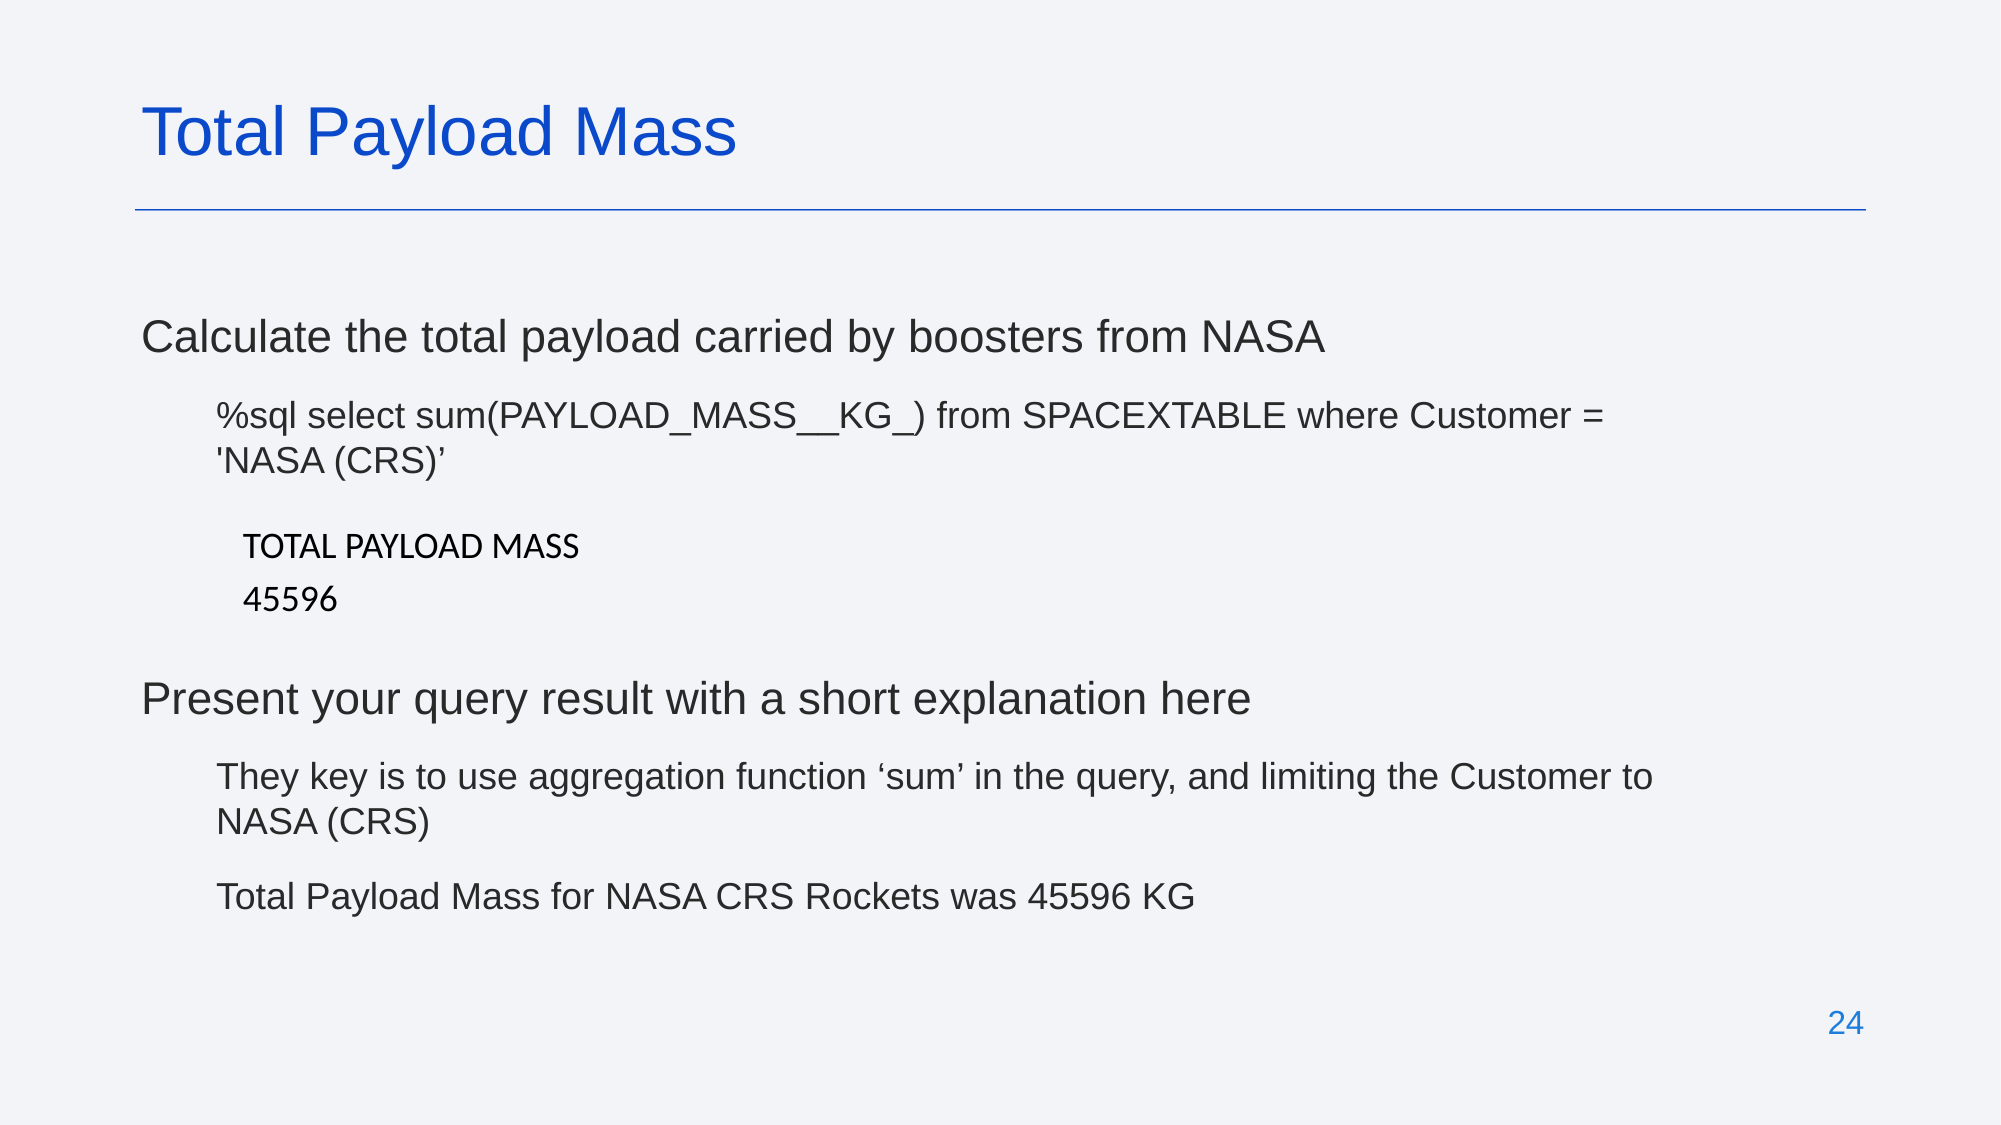

Total Payload Mass
Calculate the total payload carried by boosters from NASA
%sql select sum(PAYLOAD_MASS__KG_) from SPACEXTABLE where Customer = 'NASA (CRS)’

Present your query result with a short explanation here
They key is to use aggregation function ‘sum’ in the query, and limiting the Customer to NASA (CRS)
Total Payload Mass for NASA CRS Rockets was 45596 KG
| TOTAL PAYLOAD MASS |
| --- |
| 45596 |
24